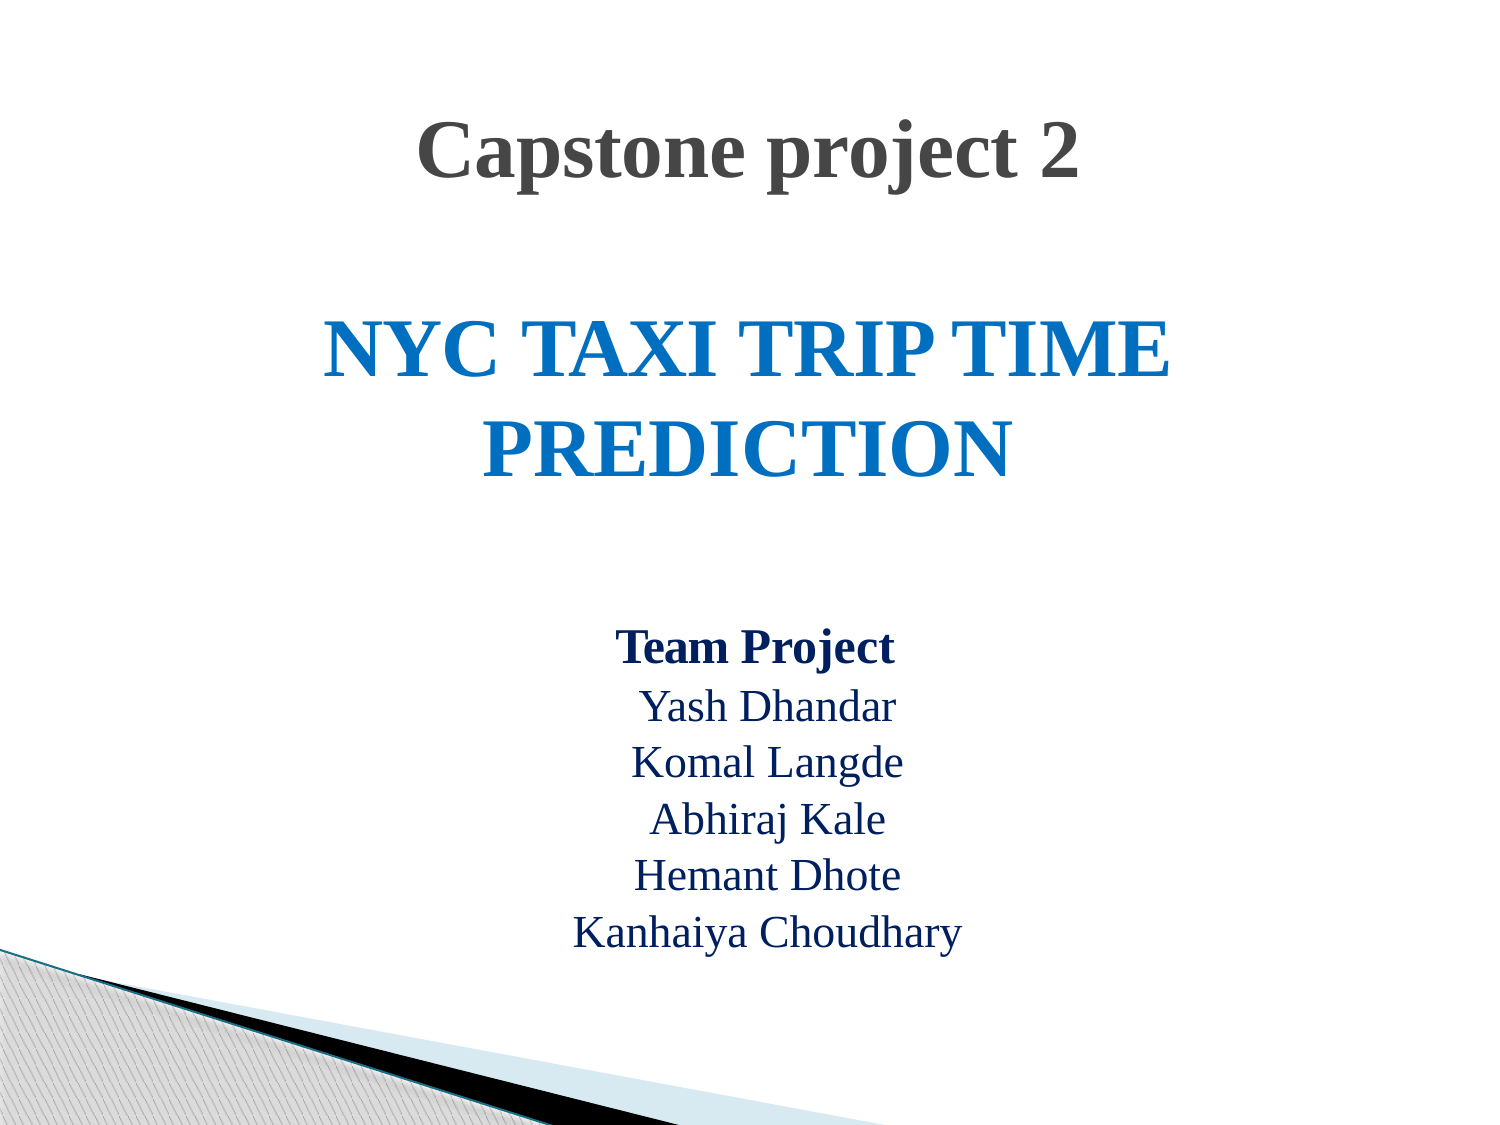

# Capstone project 2
NYC TAXI TRIP TIME PREDICTION
Team Project
Yash Dhandar
Komal Langde
Abhiraj Kale
Hemant Dhote
Kanhaiya Choudhary